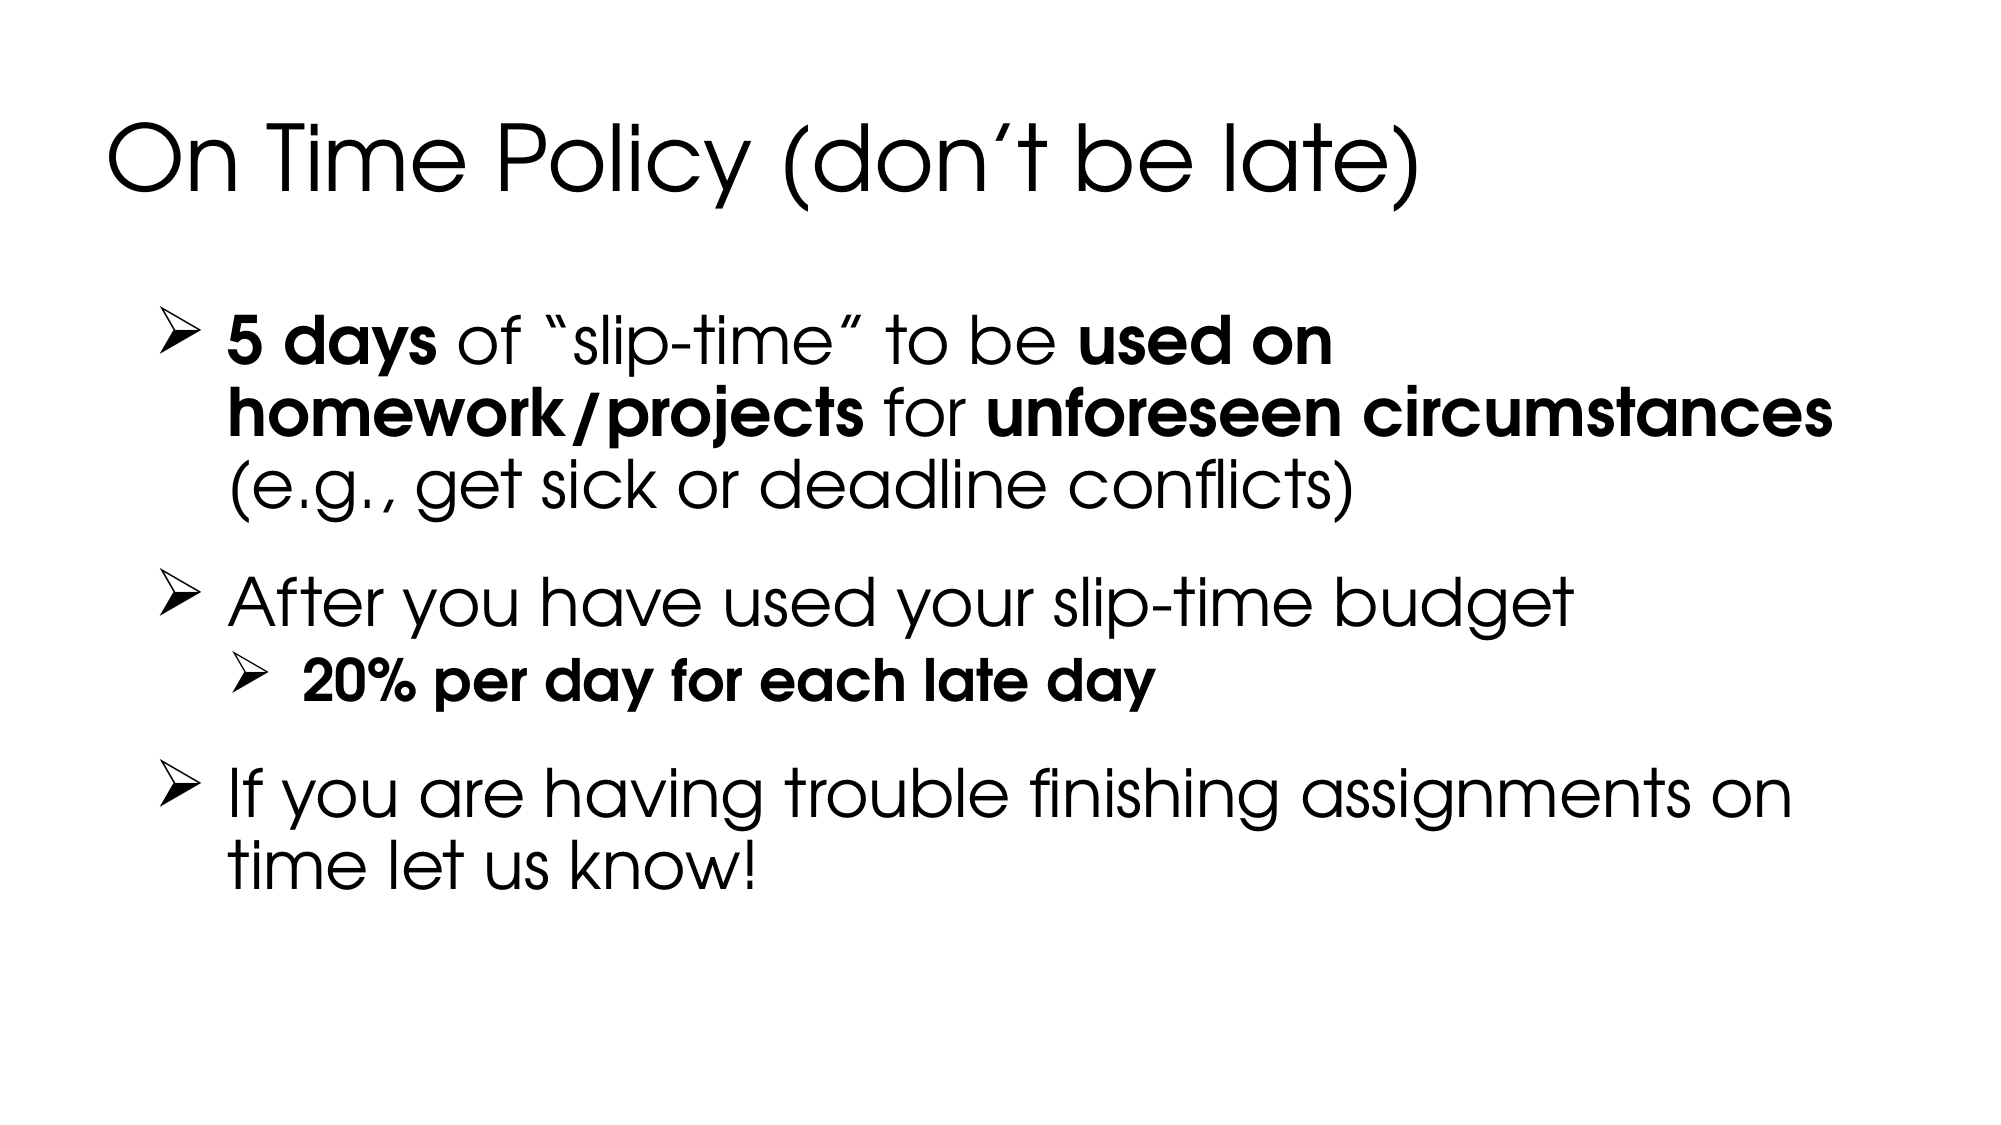

# On Time Policy (don’t be late)
5 days of “slip-time” to be used on homework/projects for unforeseen circumstances (e.g., get sick or deadline conflicts)
After you have used your slip-time budget
20% per day for each late day
If you are having trouble finishing assignments on time let us know!